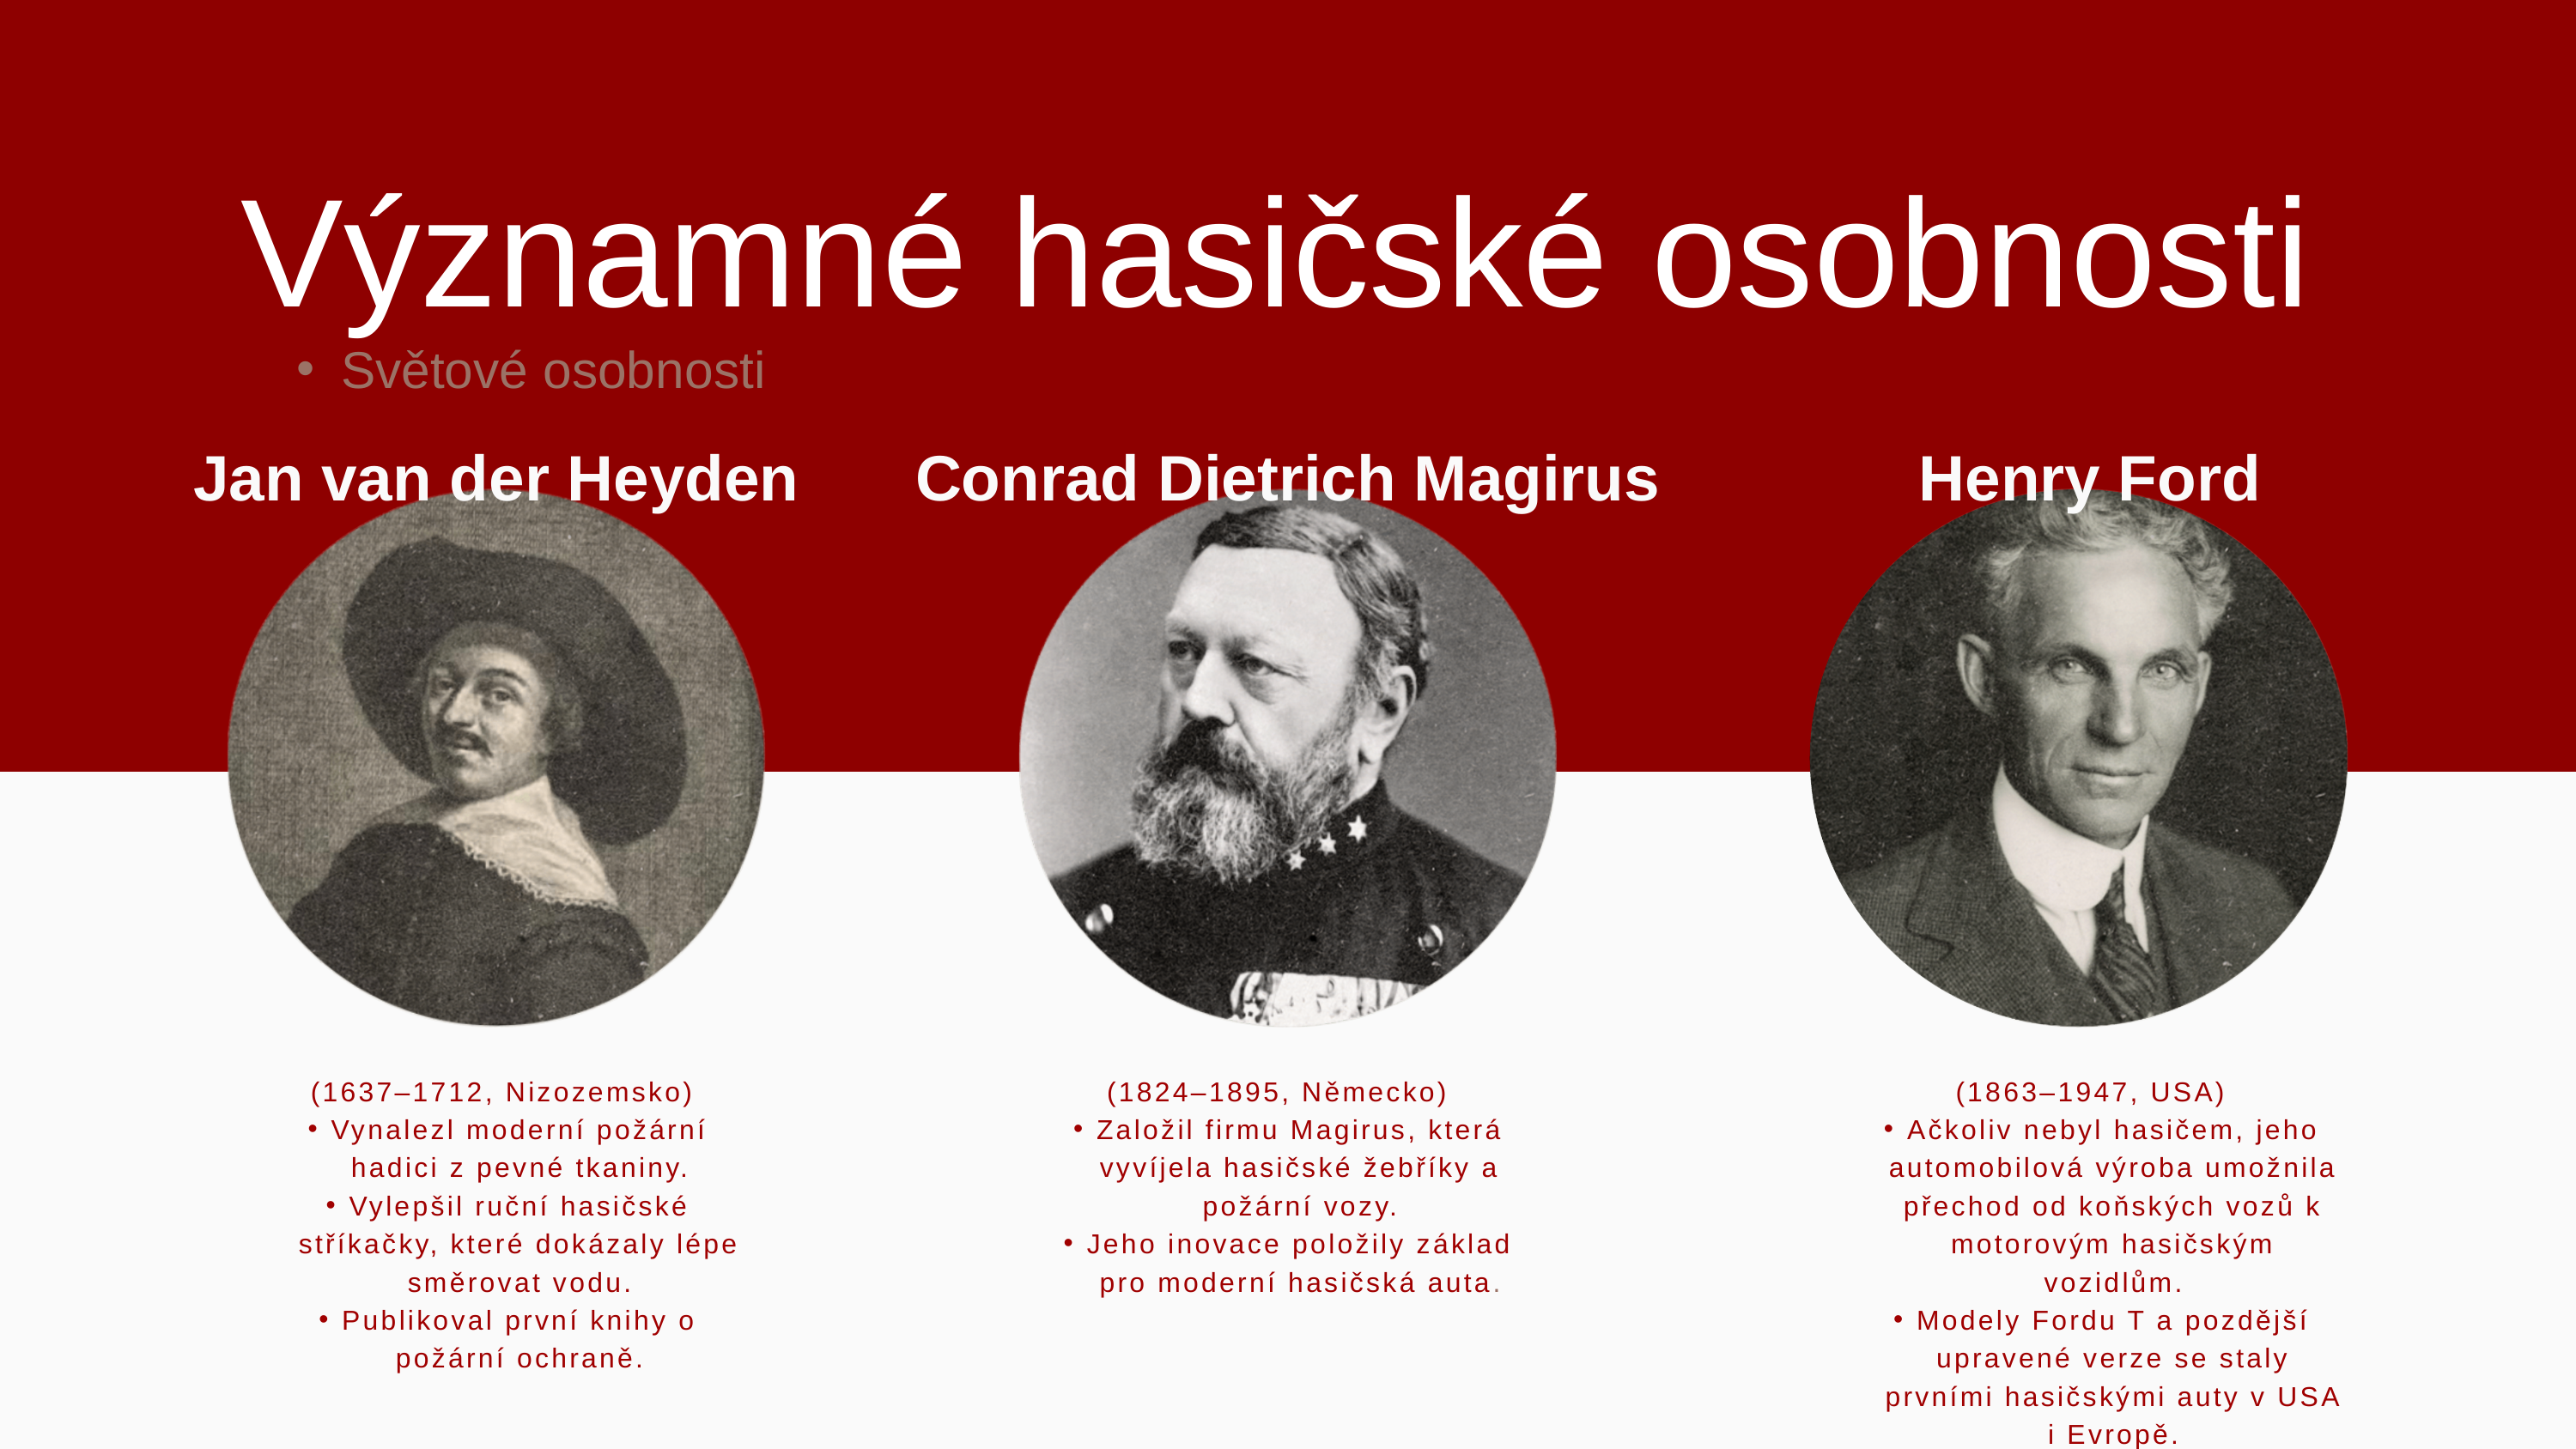

Významné hasičské osobnosti
Světové osobnosti
Jan van der Heyden
Conrad Dietrich Magirus
Henry Ford

 (1637–1712, Nizozemsko)
Vynalezl moderní požární hadici z pevné tkaniny.
Vylepšil ruční hasičské stříkačky, které dokázaly lépe směrovat vodu.
Publikoval první knihy o požární ochraně.

(1824–1895, Německo)
Založil firmu Magirus, která vyvíjela hasičské žebříky a požární vozy.
Jeho inovace položily základ pro moderní hasičská auta.

(1863–1947, USA)
Ačkoliv nebyl hasičem, jeho automobilová výroba umožnila přechod od koňských vozů k motorovým hasičským vozidlům.
Modely Fordu T a pozdější upravené verze se staly prvními hasičskými auty v USA i Evropě.